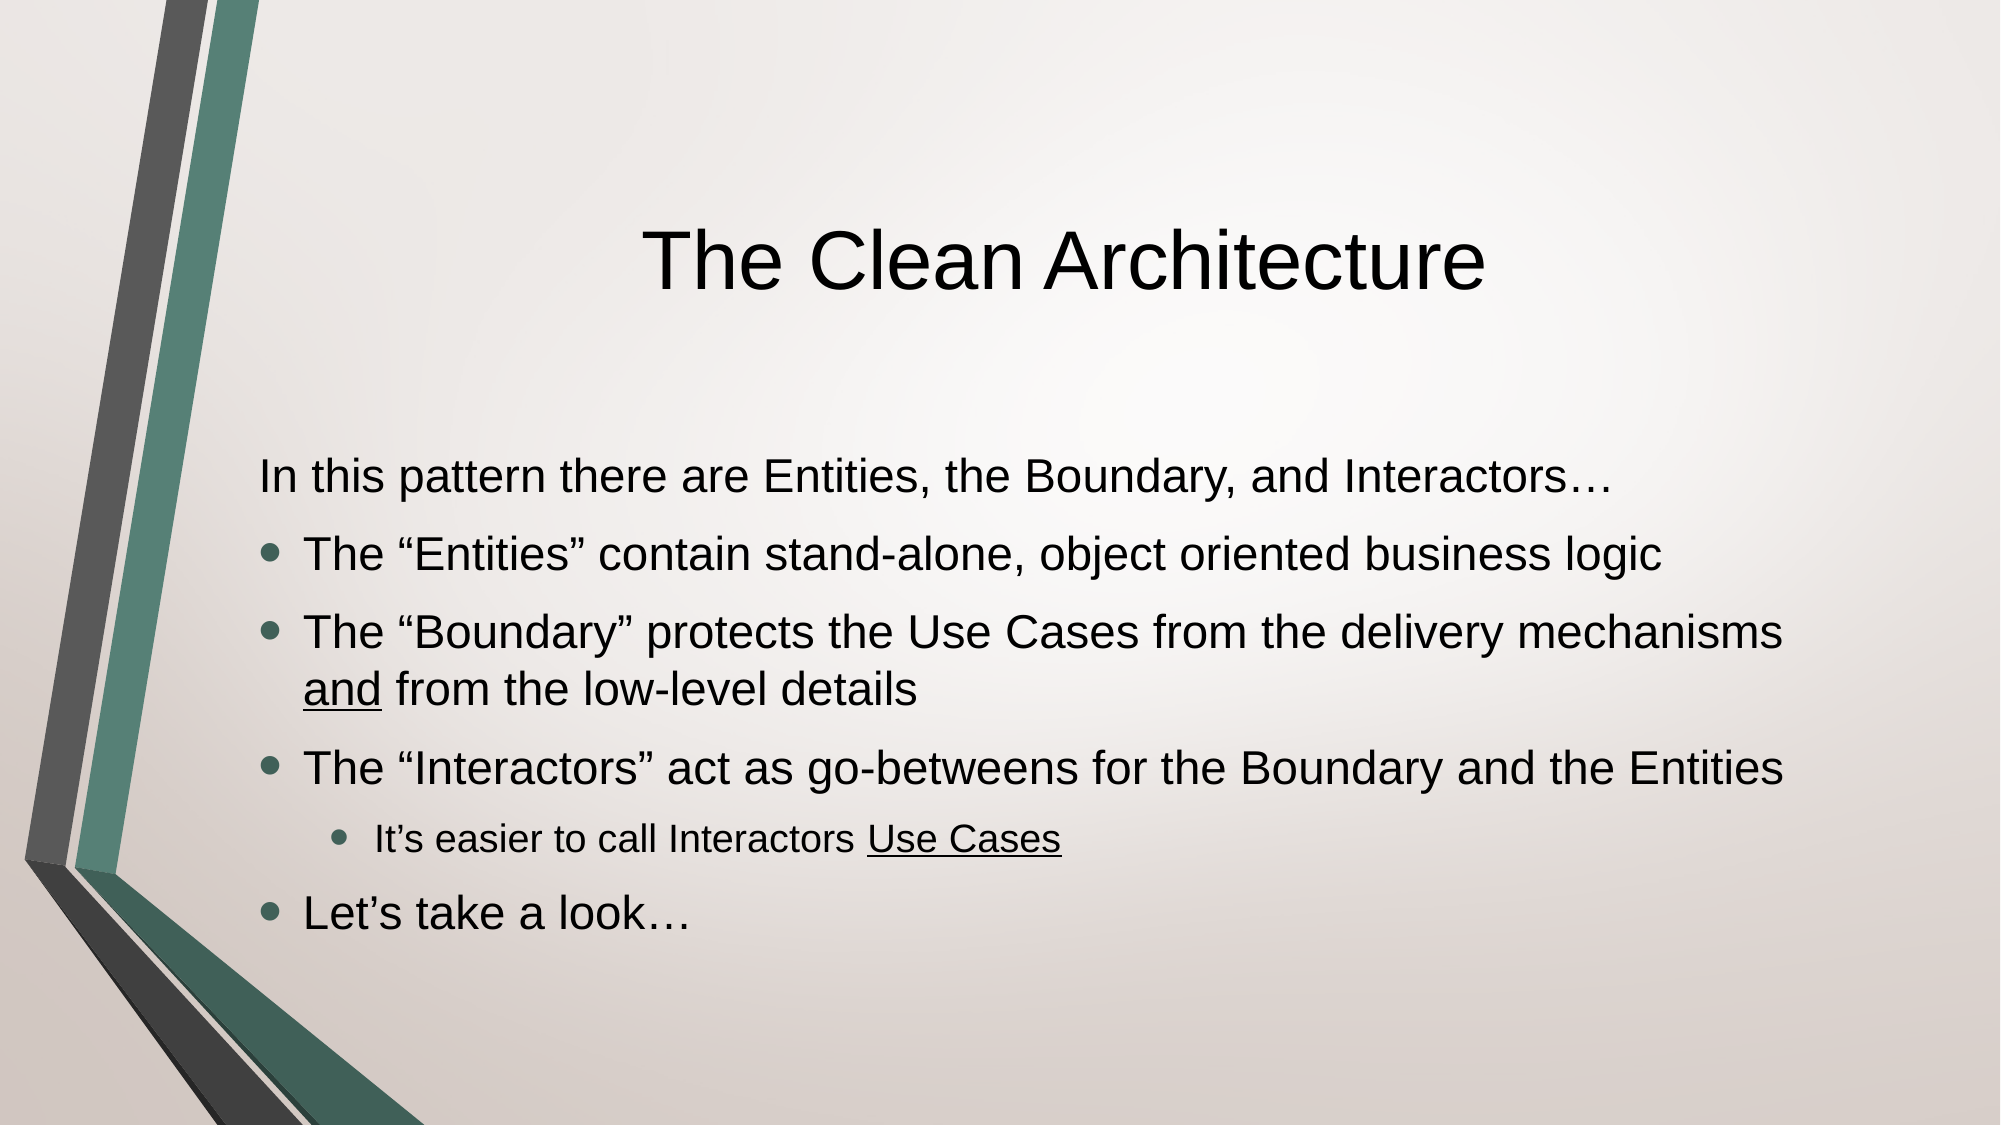

# The Clean Architecture
In this pattern there are Entities, the Boundary, and Interactors…
The “Entities” contain stand-alone, object oriented business logic
The “Boundary” protects the Use Cases from the delivery mechanisms and from the low-level details
The “Interactors” act as go-betweens for the Boundary and the Entities
It’s easier to call Interactors Use Cases
Let’s take a look…